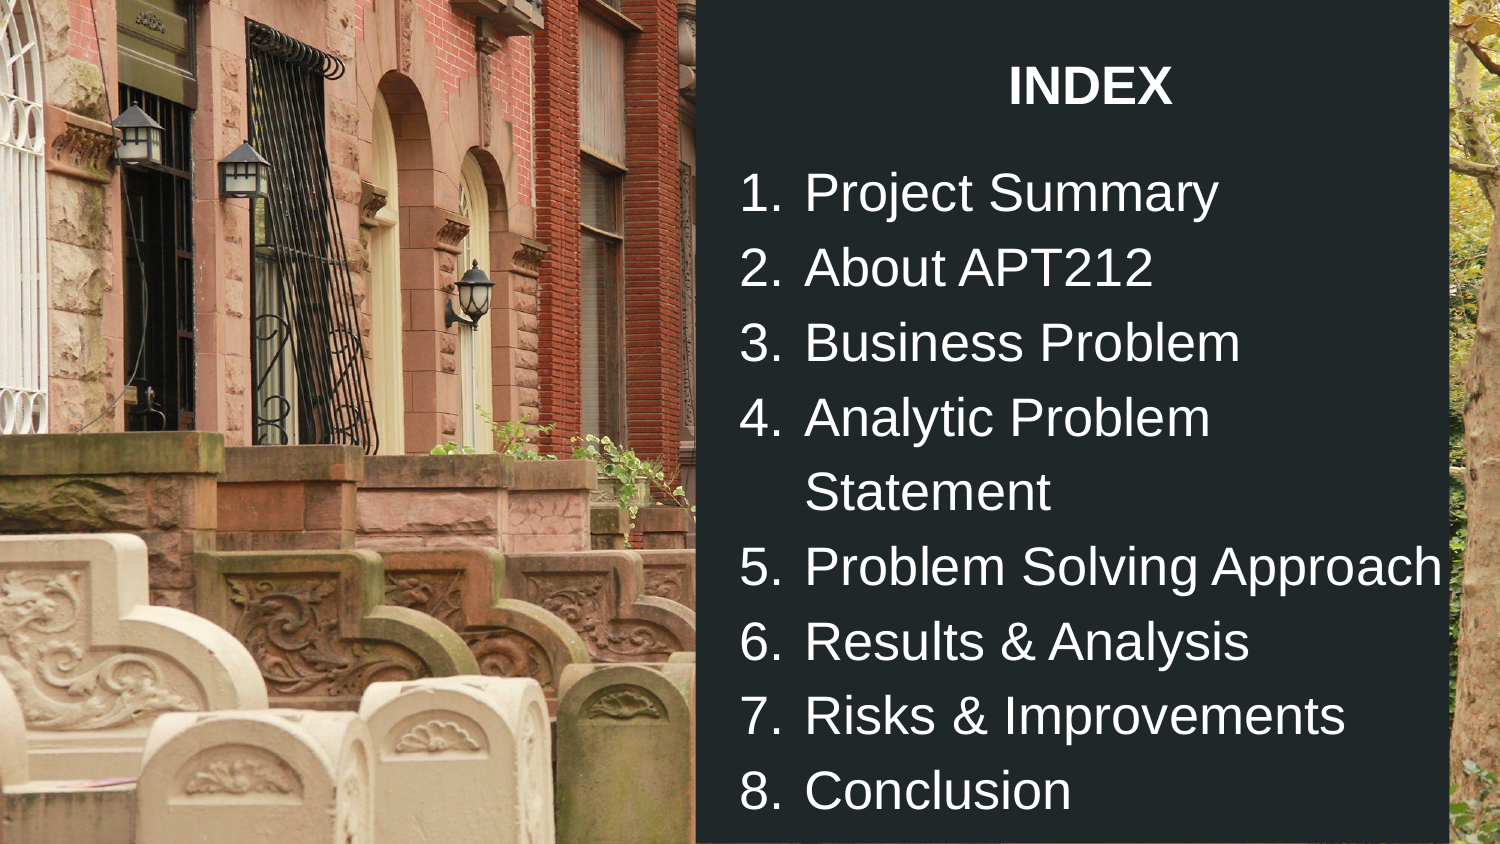

INDEX

Project Summary
About APT212
Business Problem
Analytic Problem Statement
Problem Solving Approach
Results & Analysis
Risks & Improvements
Conclusion